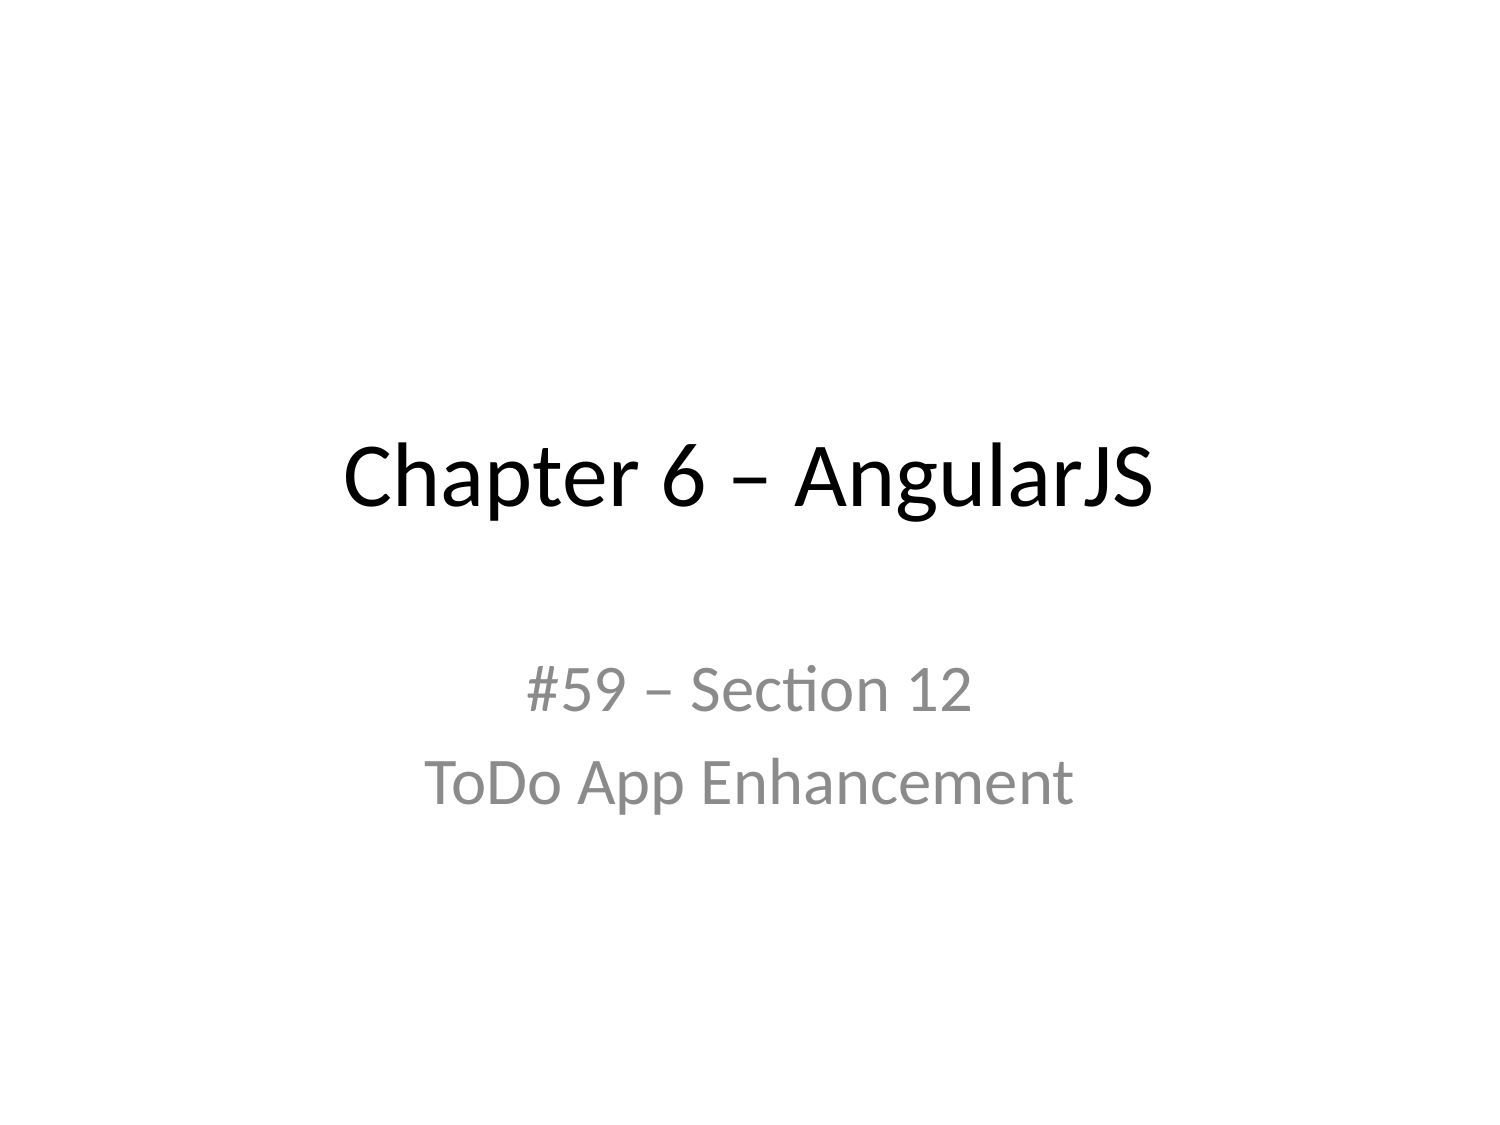

# Chapter 6 – AngularJS
#59 – Section 12
ToDo App Enhancement